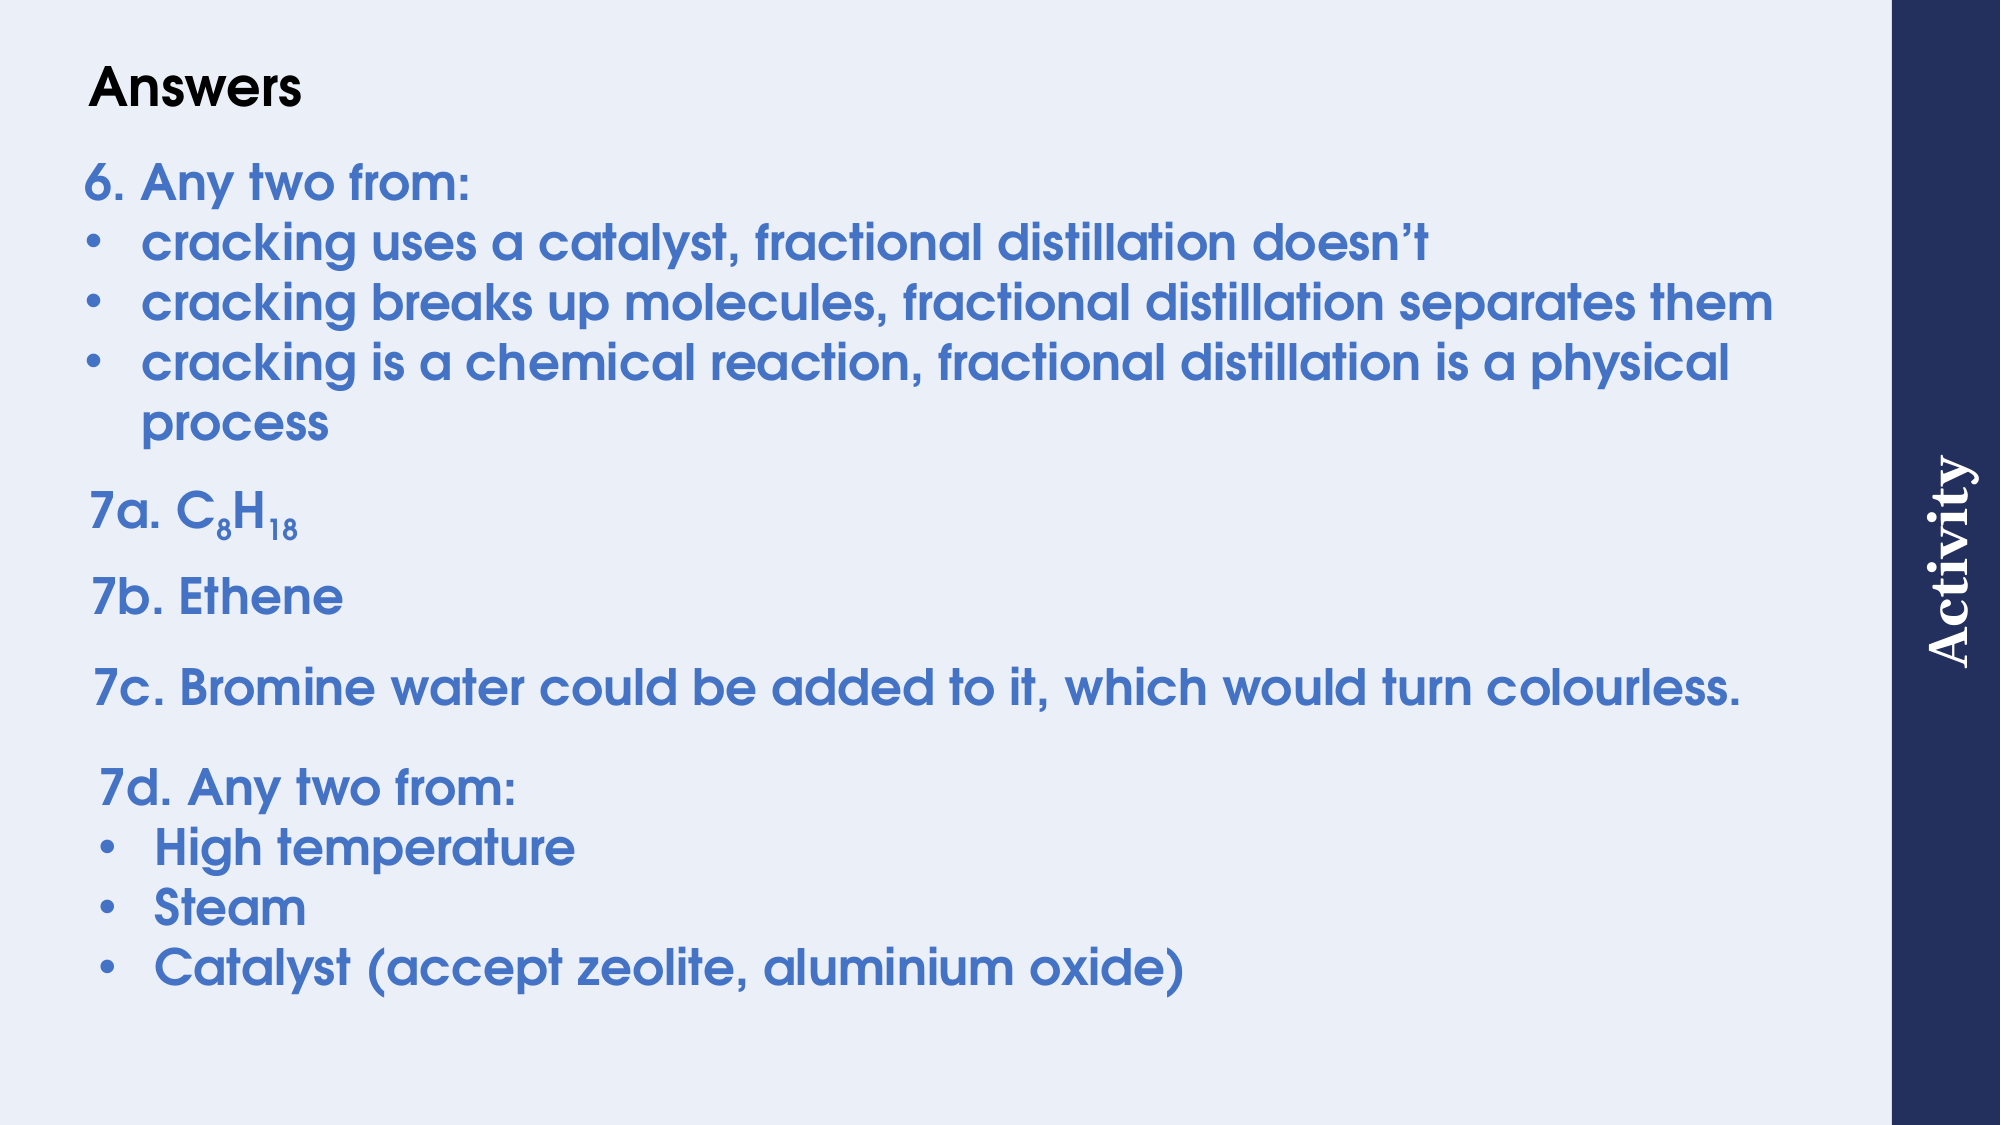

# Answers
6. Any two from:
cracking uses a catalyst, fractional distillation doesn’t
cracking breaks up molecules, fractional distillation separates them
cracking is a chemical reaction, fractional distillation is a physical process
7a. C8H18
7b. Ethene
7c. Bromine water could be added to it, which would turn colourless.
7d. Any two from:
High temperature
Steam
Catalyst (accept zeolite, aluminium oxide)